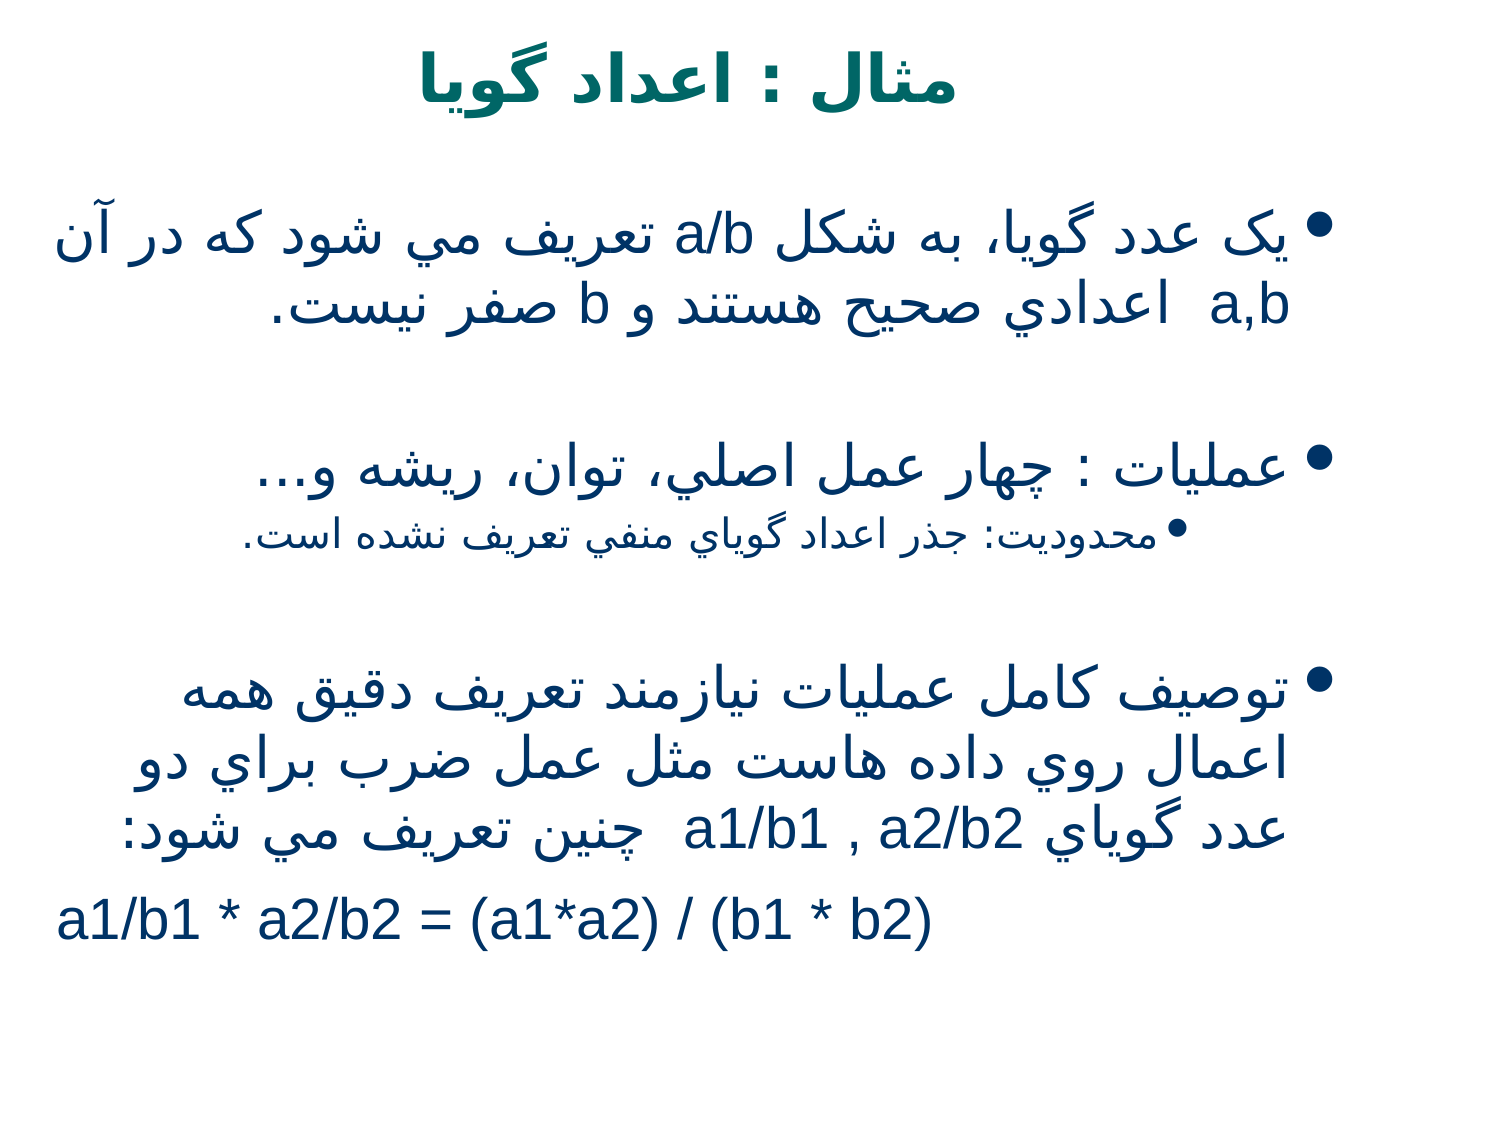

# مثال : اعداد گويا
يک عدد گويا، به شکل a/b تعريف مي شود که در آن a,b  اعدادي صحيح هستند و b صفر نيست.

عمليات : چهار عمل اصلي، توان، ريشه و...
محدوديت: جذر اعداد گوياي منفي تعريف نشده است.

توصيف کامل عمليات نيازمند تعريف دقيق همه اعمال روي داده هاست مثل عمل ضرب براي دو عدد گوياي a1/b1 , a2/b2  چنين تعريف مي شود:
 a1/b1 * a2/b2 = (a1*a2) / (b1 * b2)